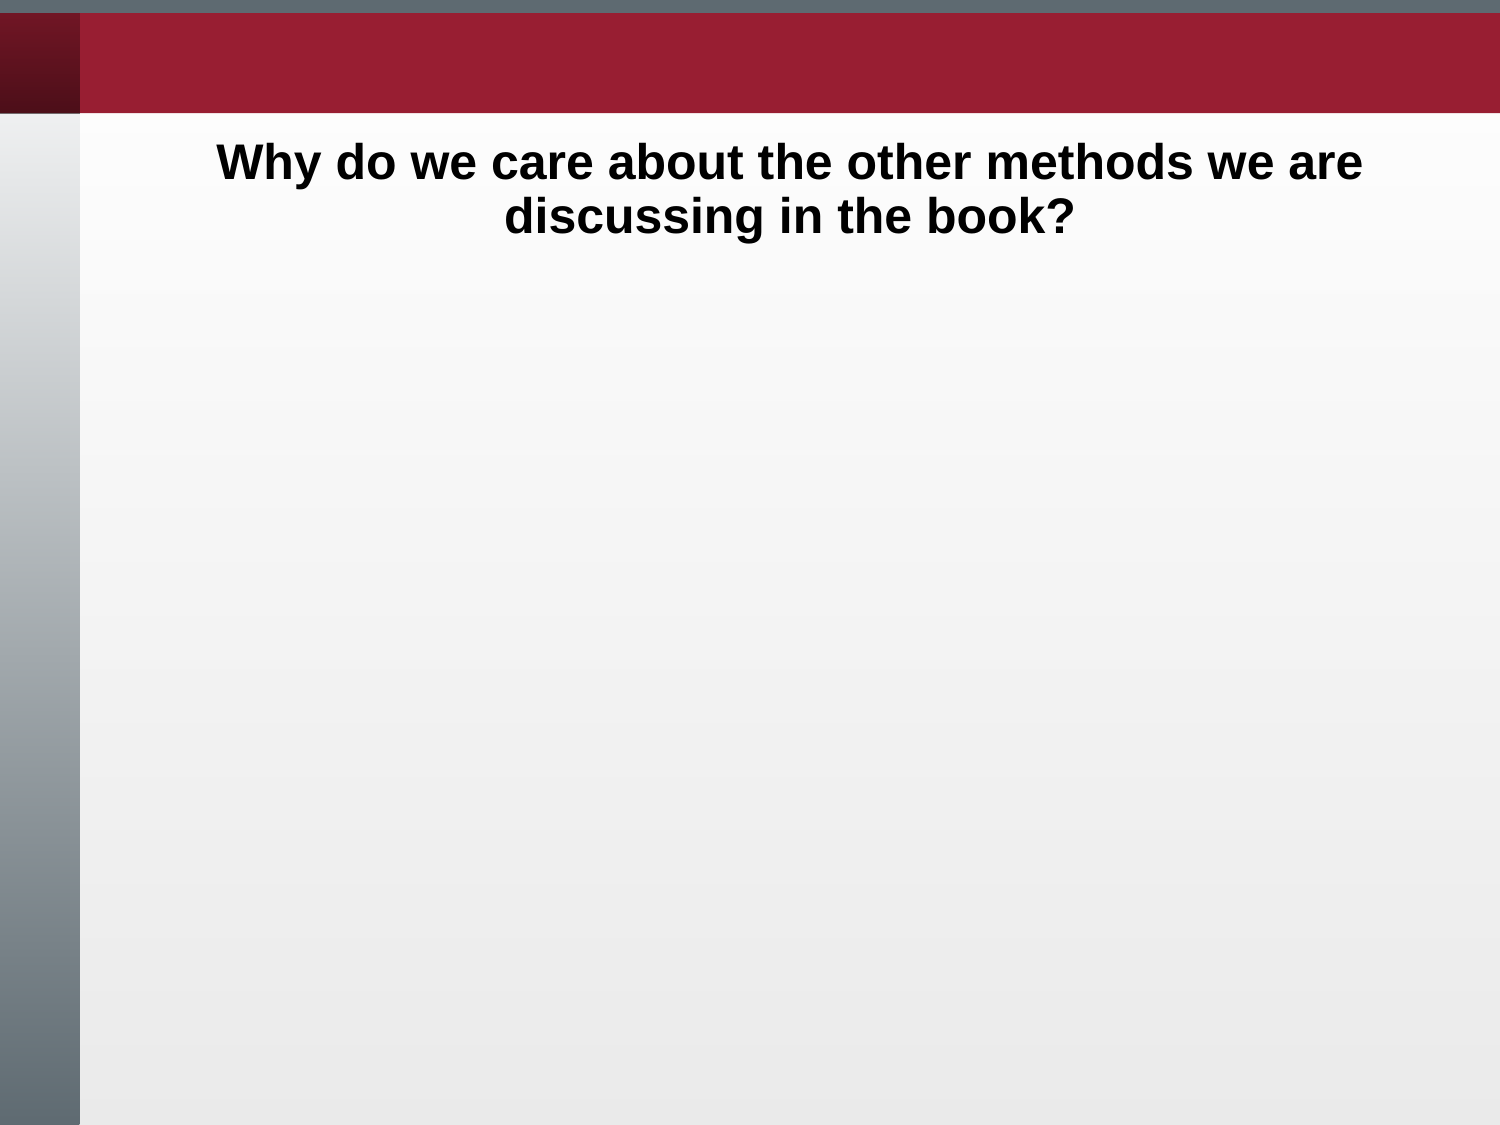

# Why do we care about the other methods we are discussing in the book?